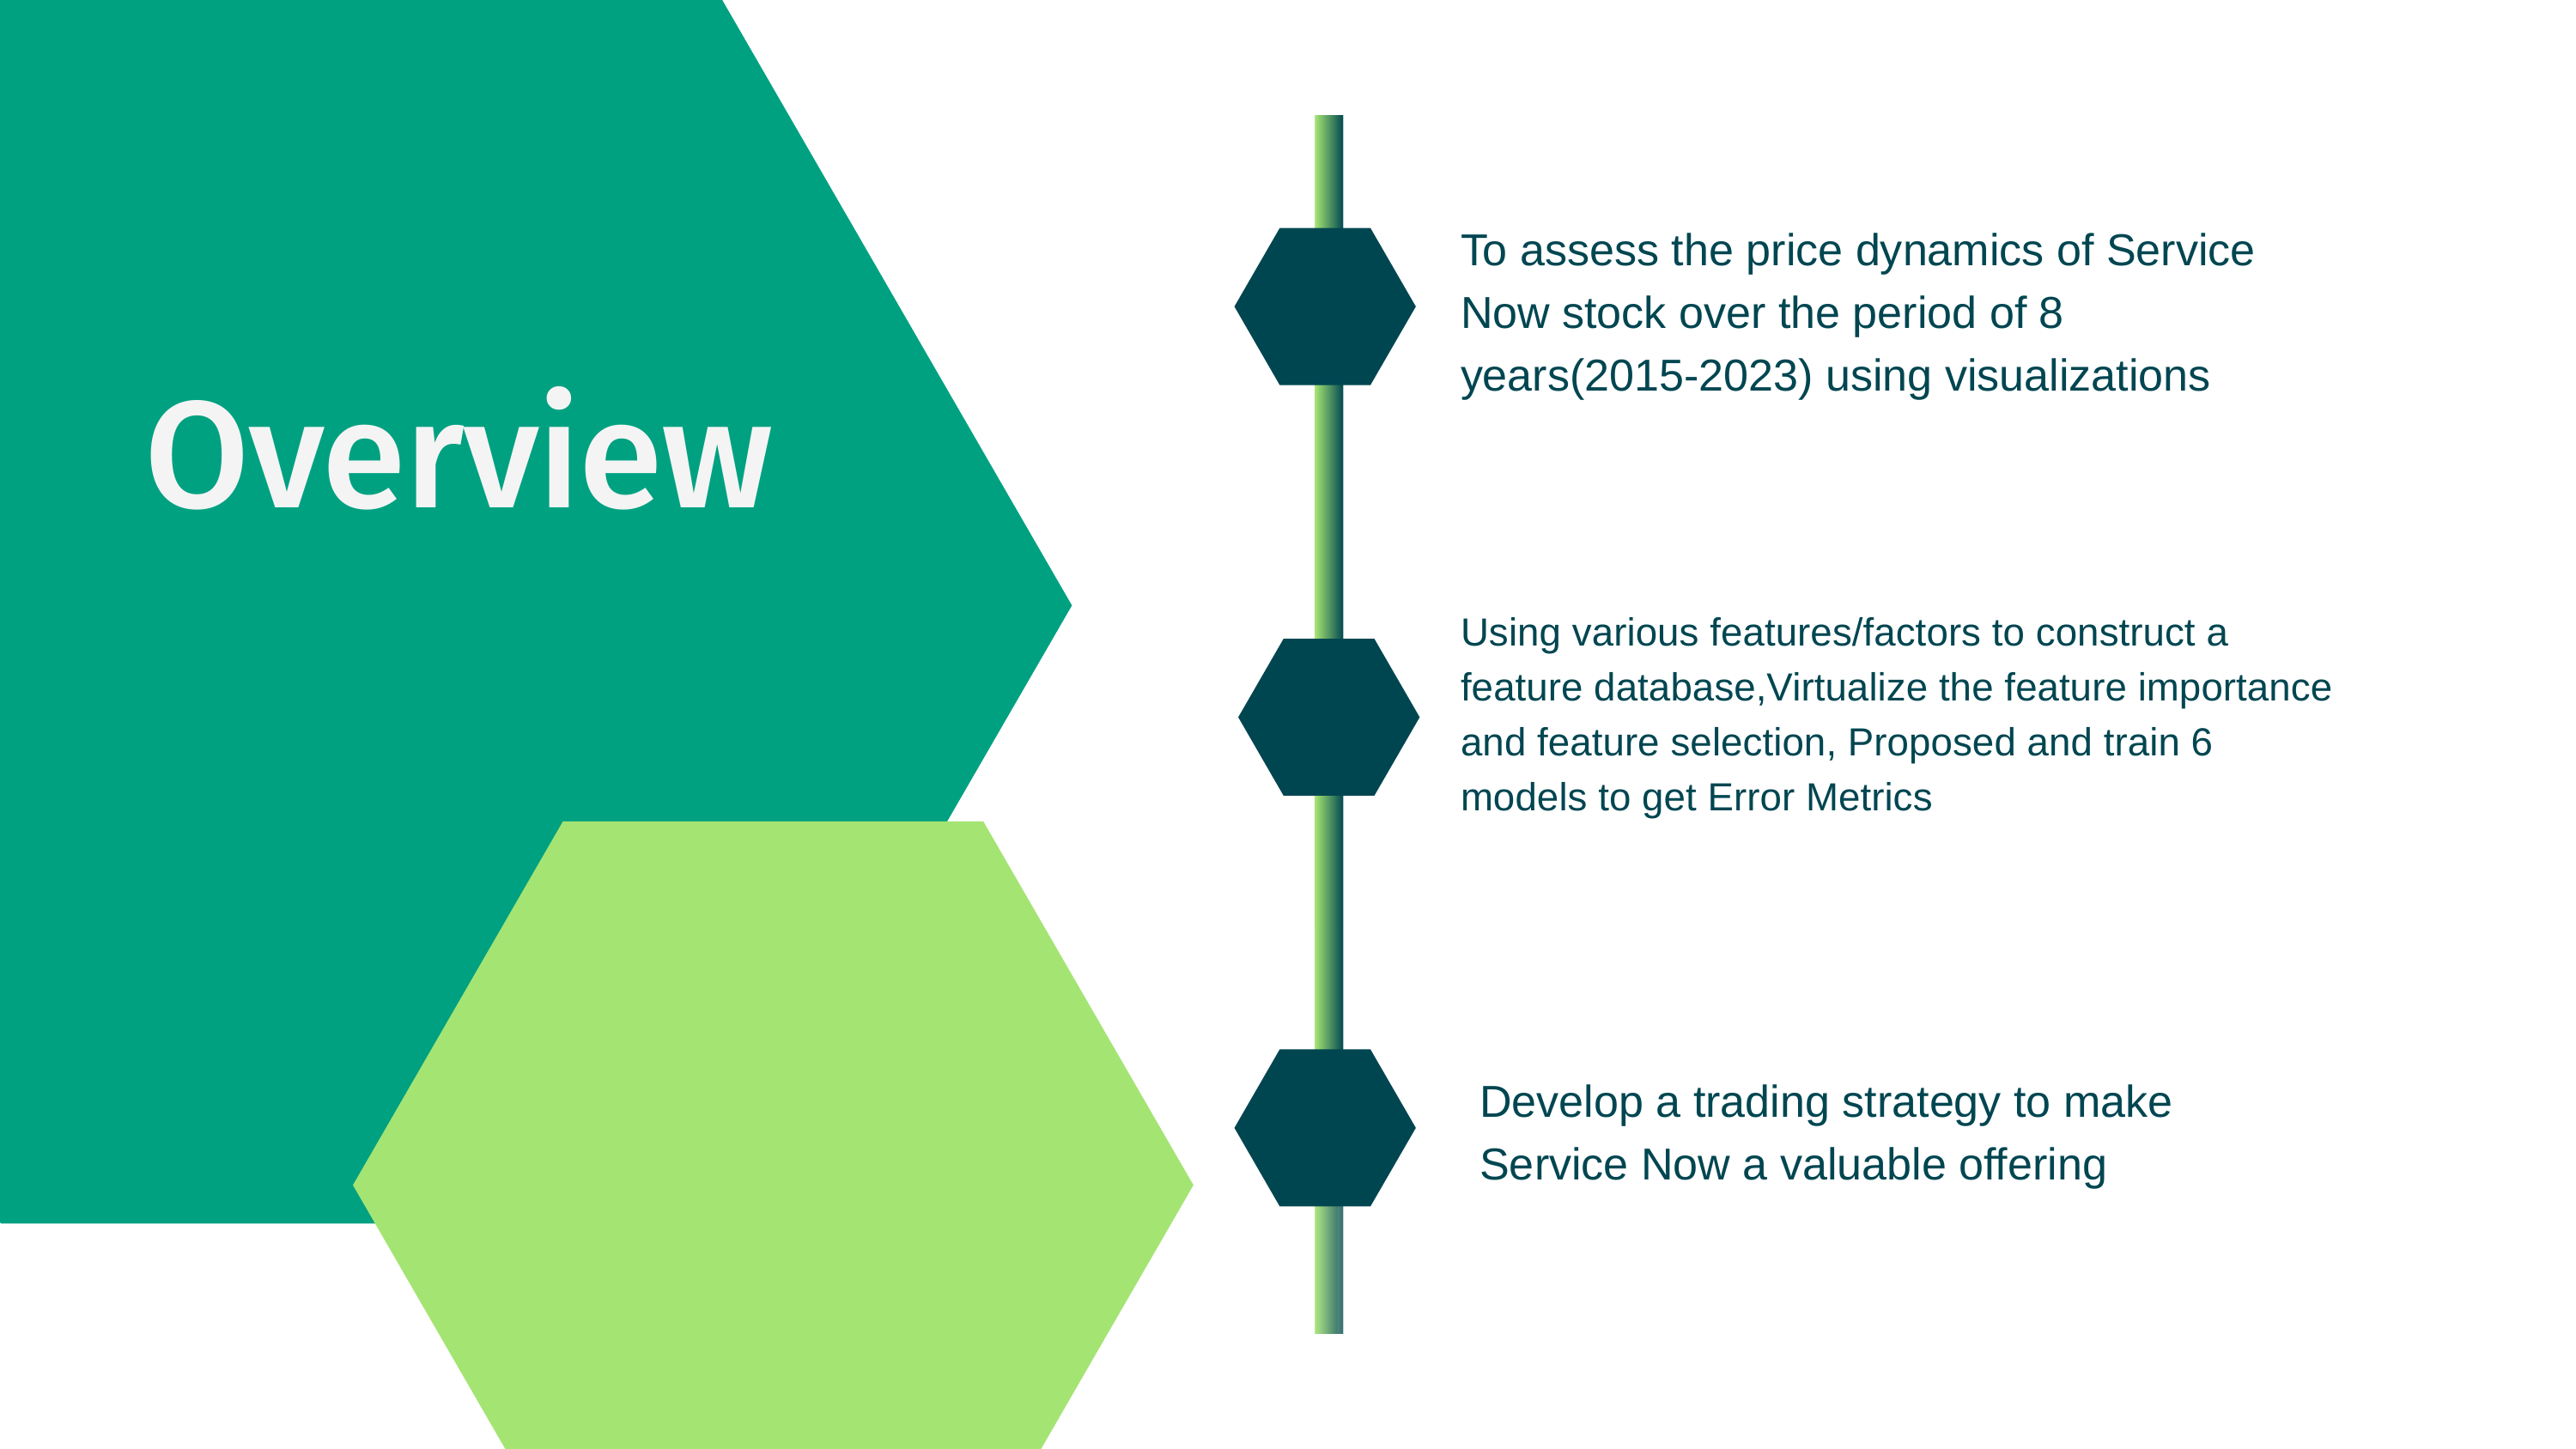

To assess the price dynamics of Service Now stock over the period of 8 years(2015-2023) using visualizations

Overview
Using various features/factors to construct a feature database,Virtualize the feature importance and feature selection, Proposed and train 6 models to get Error Metrics

Develop a trading strategy to make Service Now a valuable offering